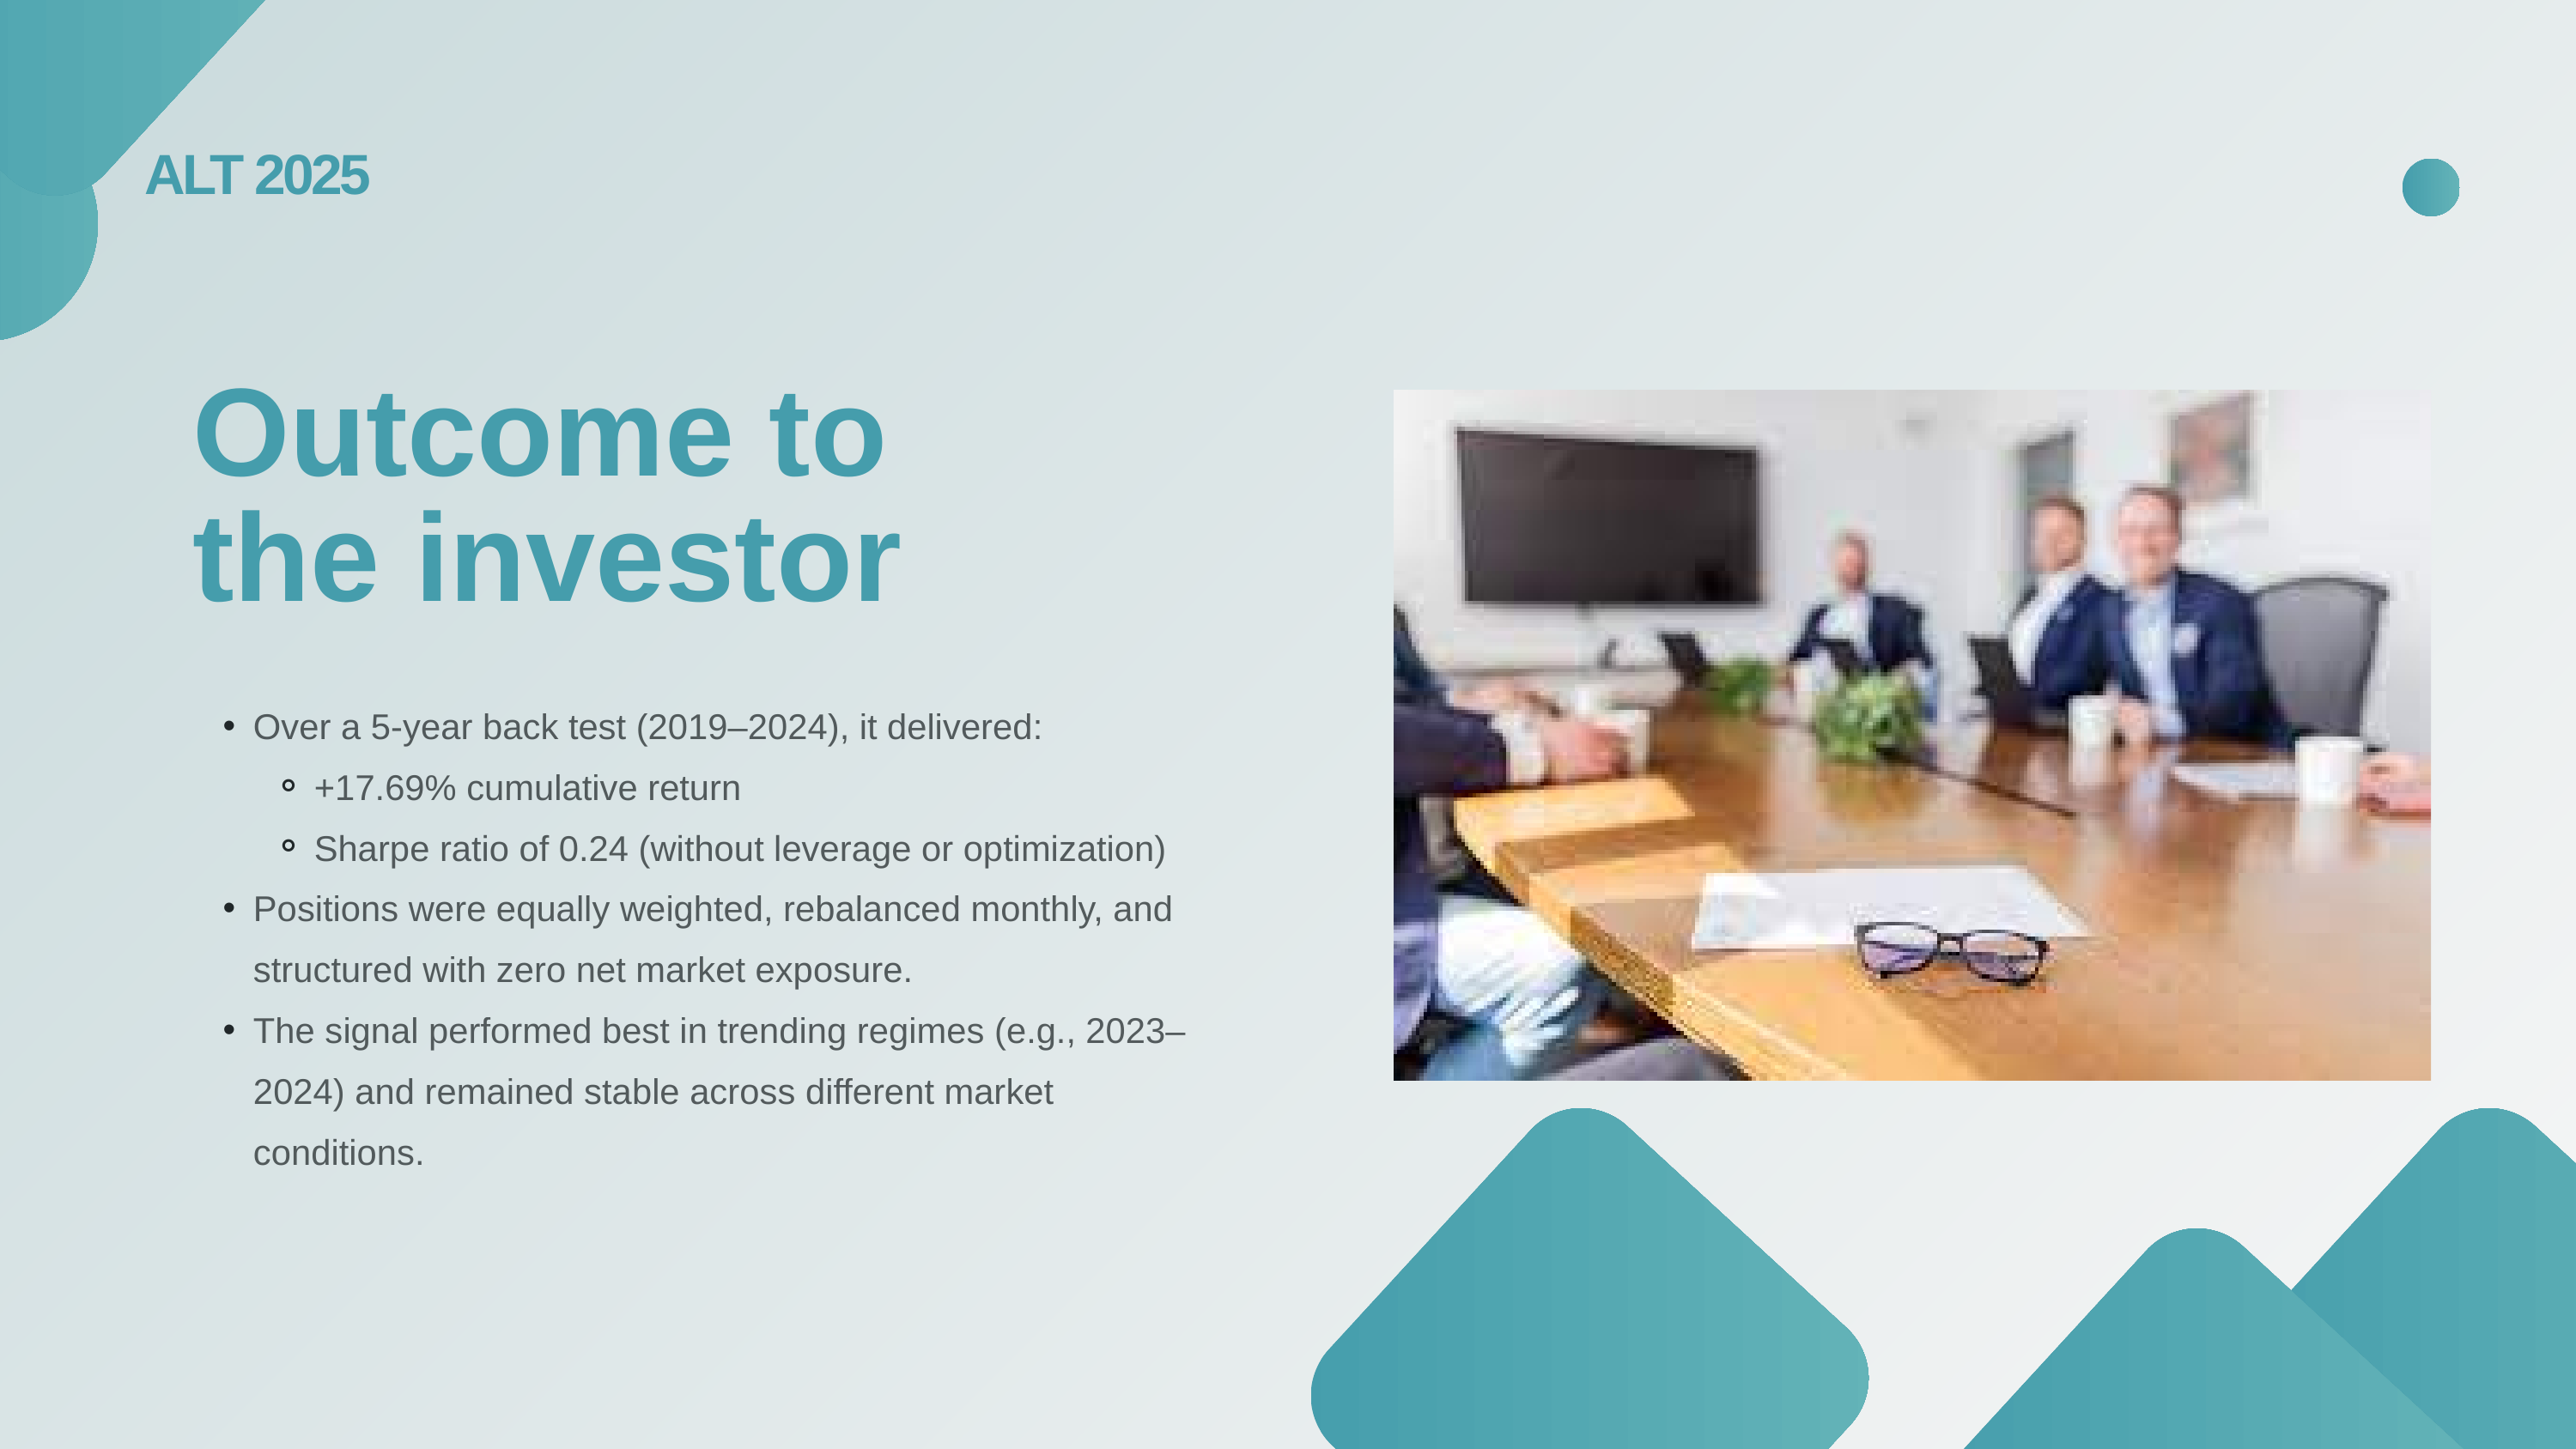

ALT 2025

Outcome to the investor

Over a 5-year back test (2019–2024), it delivered:
+17.69% cumulative return
Sharpe ratio of 0.24 (without leverage or optimization)
Positions were equally weighted, rebalanced monthly, and structured with zero net market exposure.
The signal performed best in trending regimes (e.g., 2023–2024) and remained stable across different market conditions.